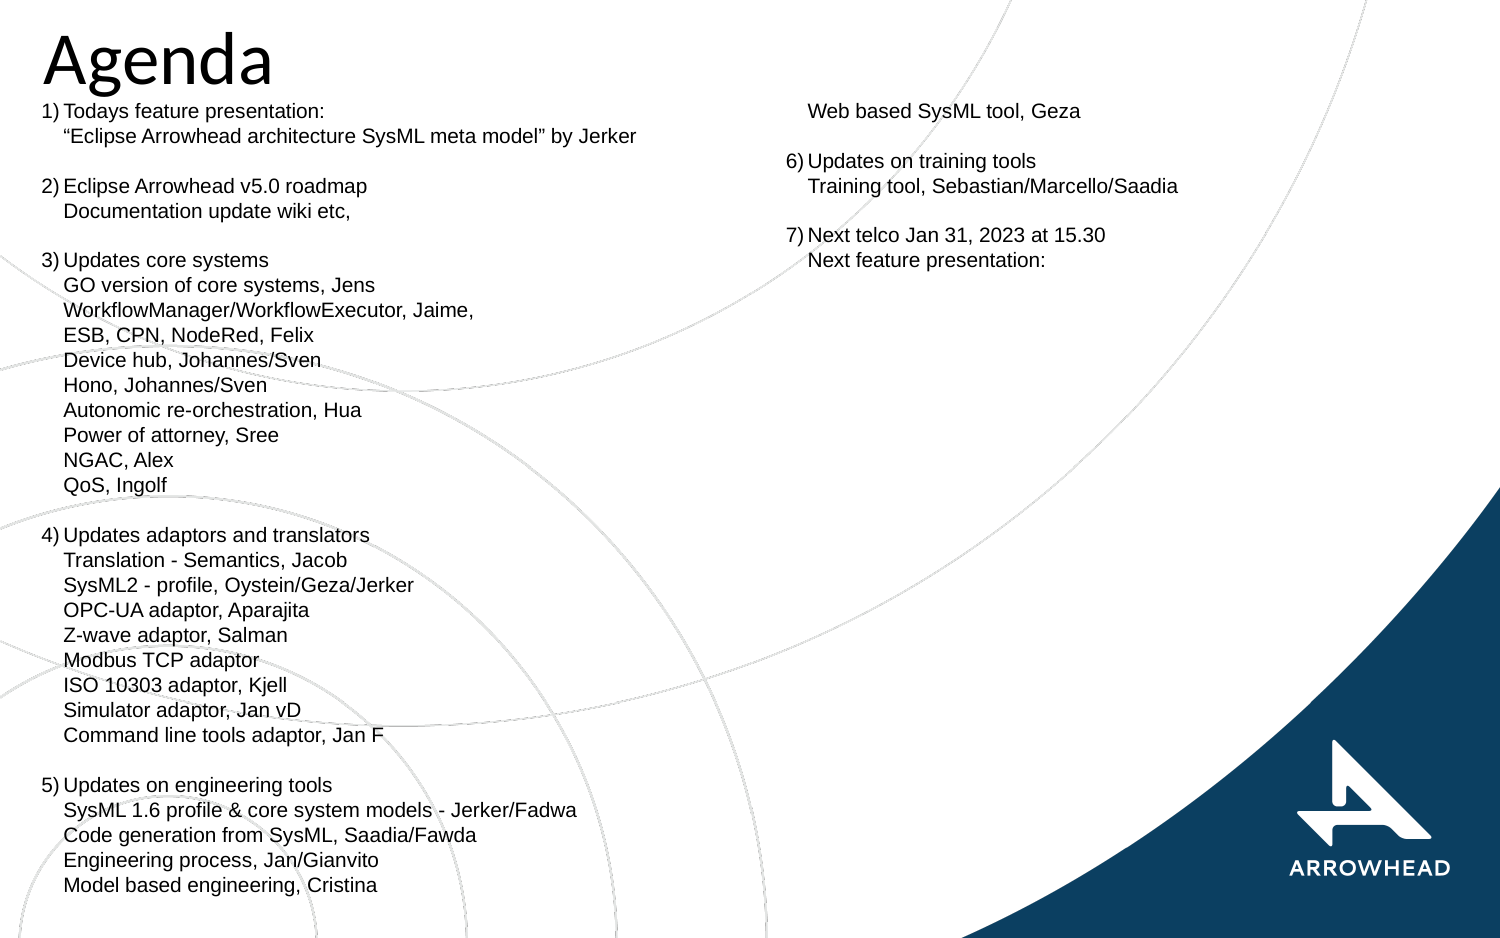

# Agenda
2
Todays feature presentation:
“Eclipse Arrowhead architecture SysML meta model” by Jerker
Eclipse Arrowhead v5.0 roadmap
Documentation update wiki etc,
Updates core systems
GO version of core systems, Jens
WorkflowManager/WorkflowExecutor, Jaime,
ESB, CPN, NodeRed, Felix
Device hub, Johannes/Sven
Hono, Johannes/Sven
Autonomic re-orchestration, Hua
Power of attorney, Sree
NGAC, Alex
QoS, Ingolf
Updates adaptors and translators
Translation - Semantics, Jacob
SysML2 - profile, Oystein/Geza/Jerker
OPC-UA adaptor, Aparajita
Z-wave adaptor, Salman
Modbus TCP adaptor
ISO 10303 adaptor, Kjell
Simulator adaptor, Jan vD
Command line tools adaptor, Jan F
Updates on engineering tools
SysML 1.6 profile & core system models - Jerker/Fadwa
Code generation from SysML, Saadia/Fawda
Engineering process, Jan/Gianvito
Model based engineering, Cristina
Web based SysML tool, Geza
Updates on training tools
Training tool, Sebastian/Marcello/Saadia
Next telco Jan 31, 2023 at 15.30
Next feature presentation: